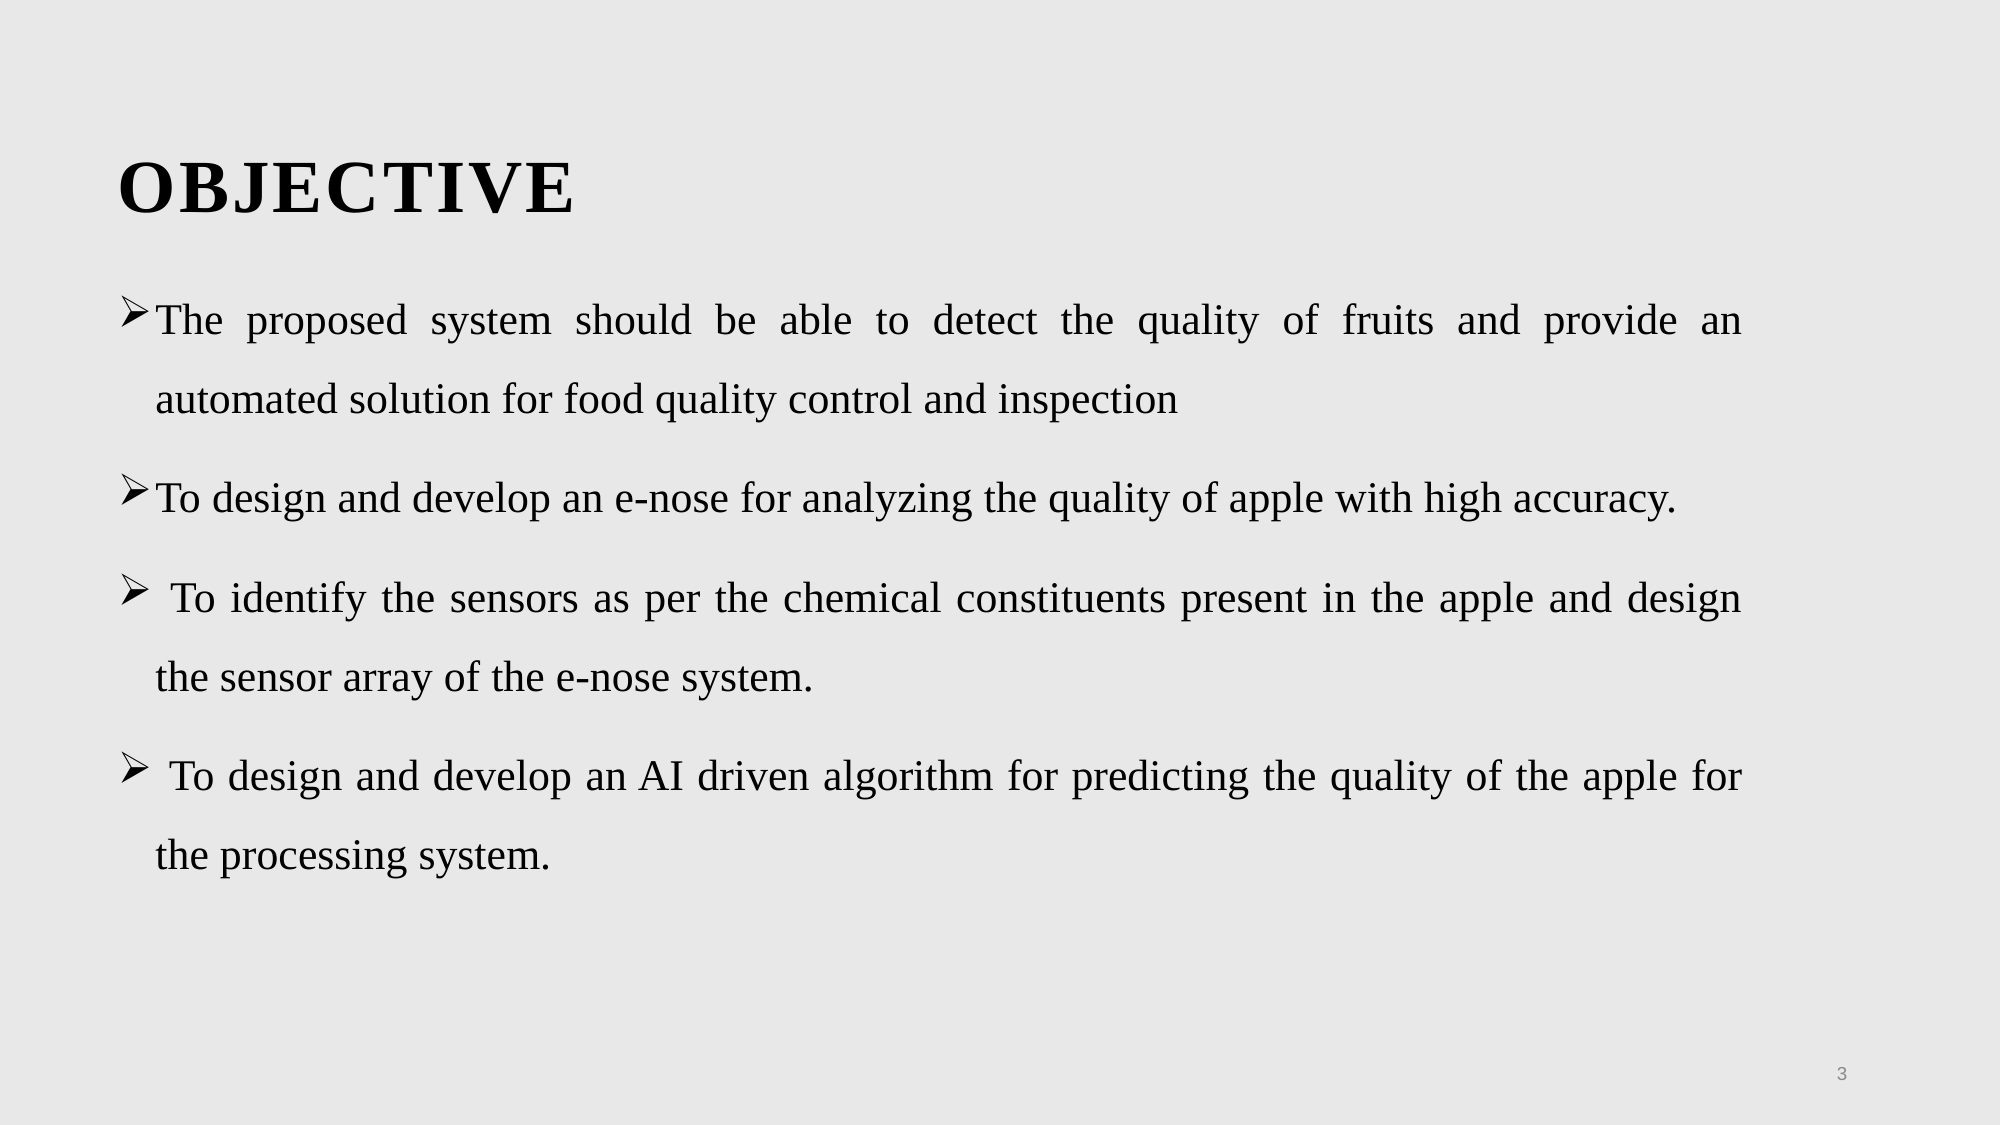

# OBJECTIVE
The proposed system should be able to detect the quality of fruits and provide an automated solution for food quality control and inspection
To design and develop an e-nose for analyzing the quality of apple with high accuracy.
 To identify the sensors as per the chemical constituents present in the apple and design the sensor array of the e-nose system.
 To design and develop an AI driven algorithm for predicting the quality of the apple for the processing system.
3